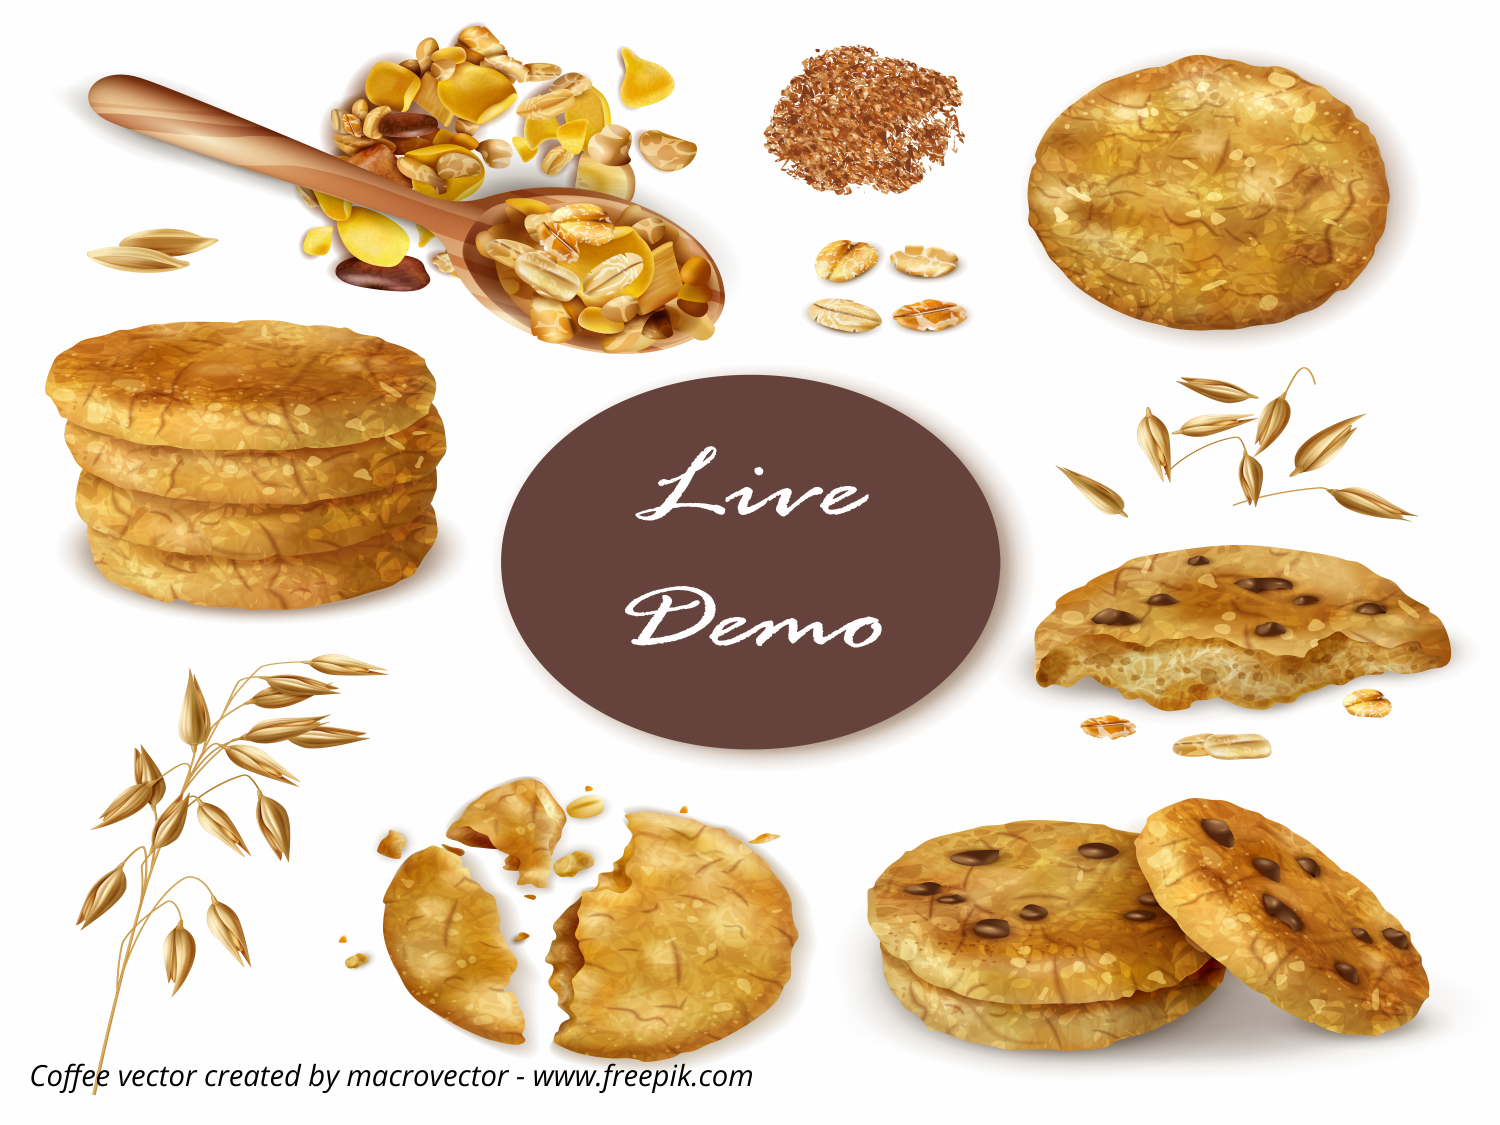

Coffee vector created by macrovector - www.freepik.com